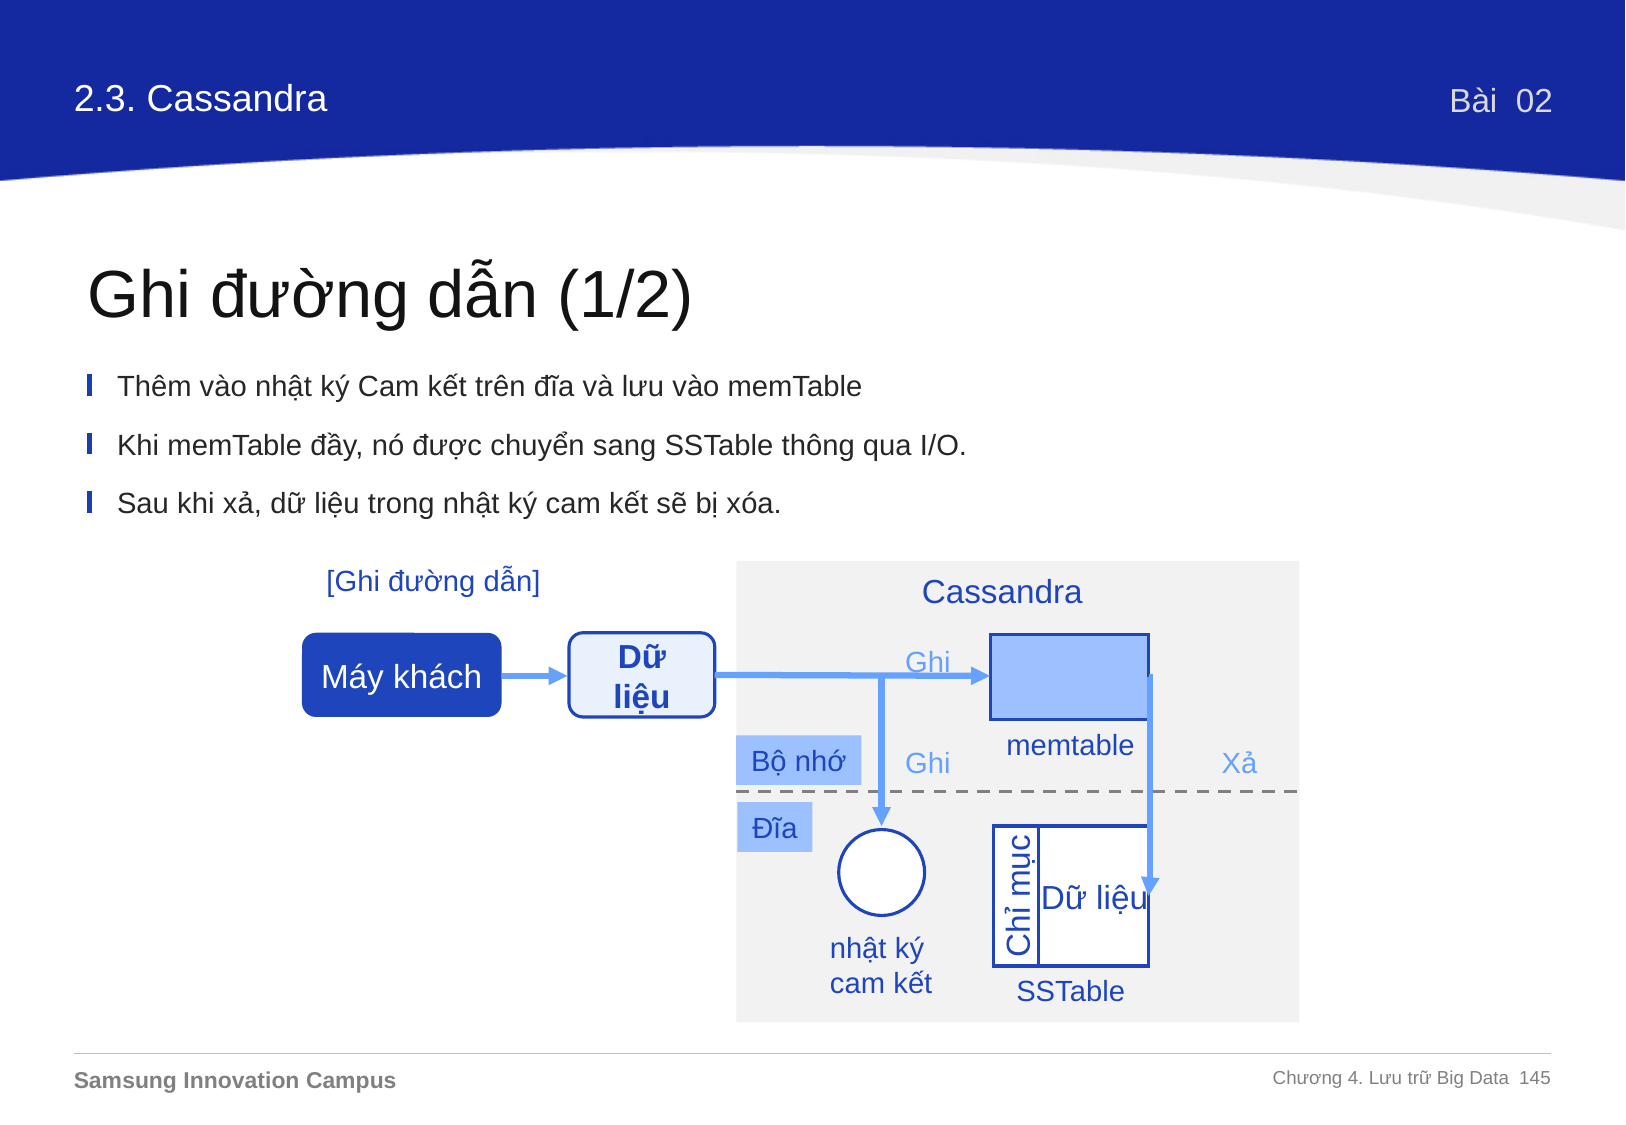

2.3. Cassandra
Bài  02

Ghi đường dẫn (1/2)
Thêm vào nhật ký Cam kết trên đĩa và lưu vào memTable
Khi memTable đầy, nó được chuyển sang SSTable thông qua I/O.
Sau khi xả, dữ liệu trong nhật ký cam kết sẽ bị xóa.
[Ghi đường dẫn]

Cassandra
Máy khách
Dữ liệu

Ghi
memtable
Bộ nhớ
Ghi
Xả
Đĩa

Chỉ mục
Dữ liệu

nhật ký
cam kết
SSTable